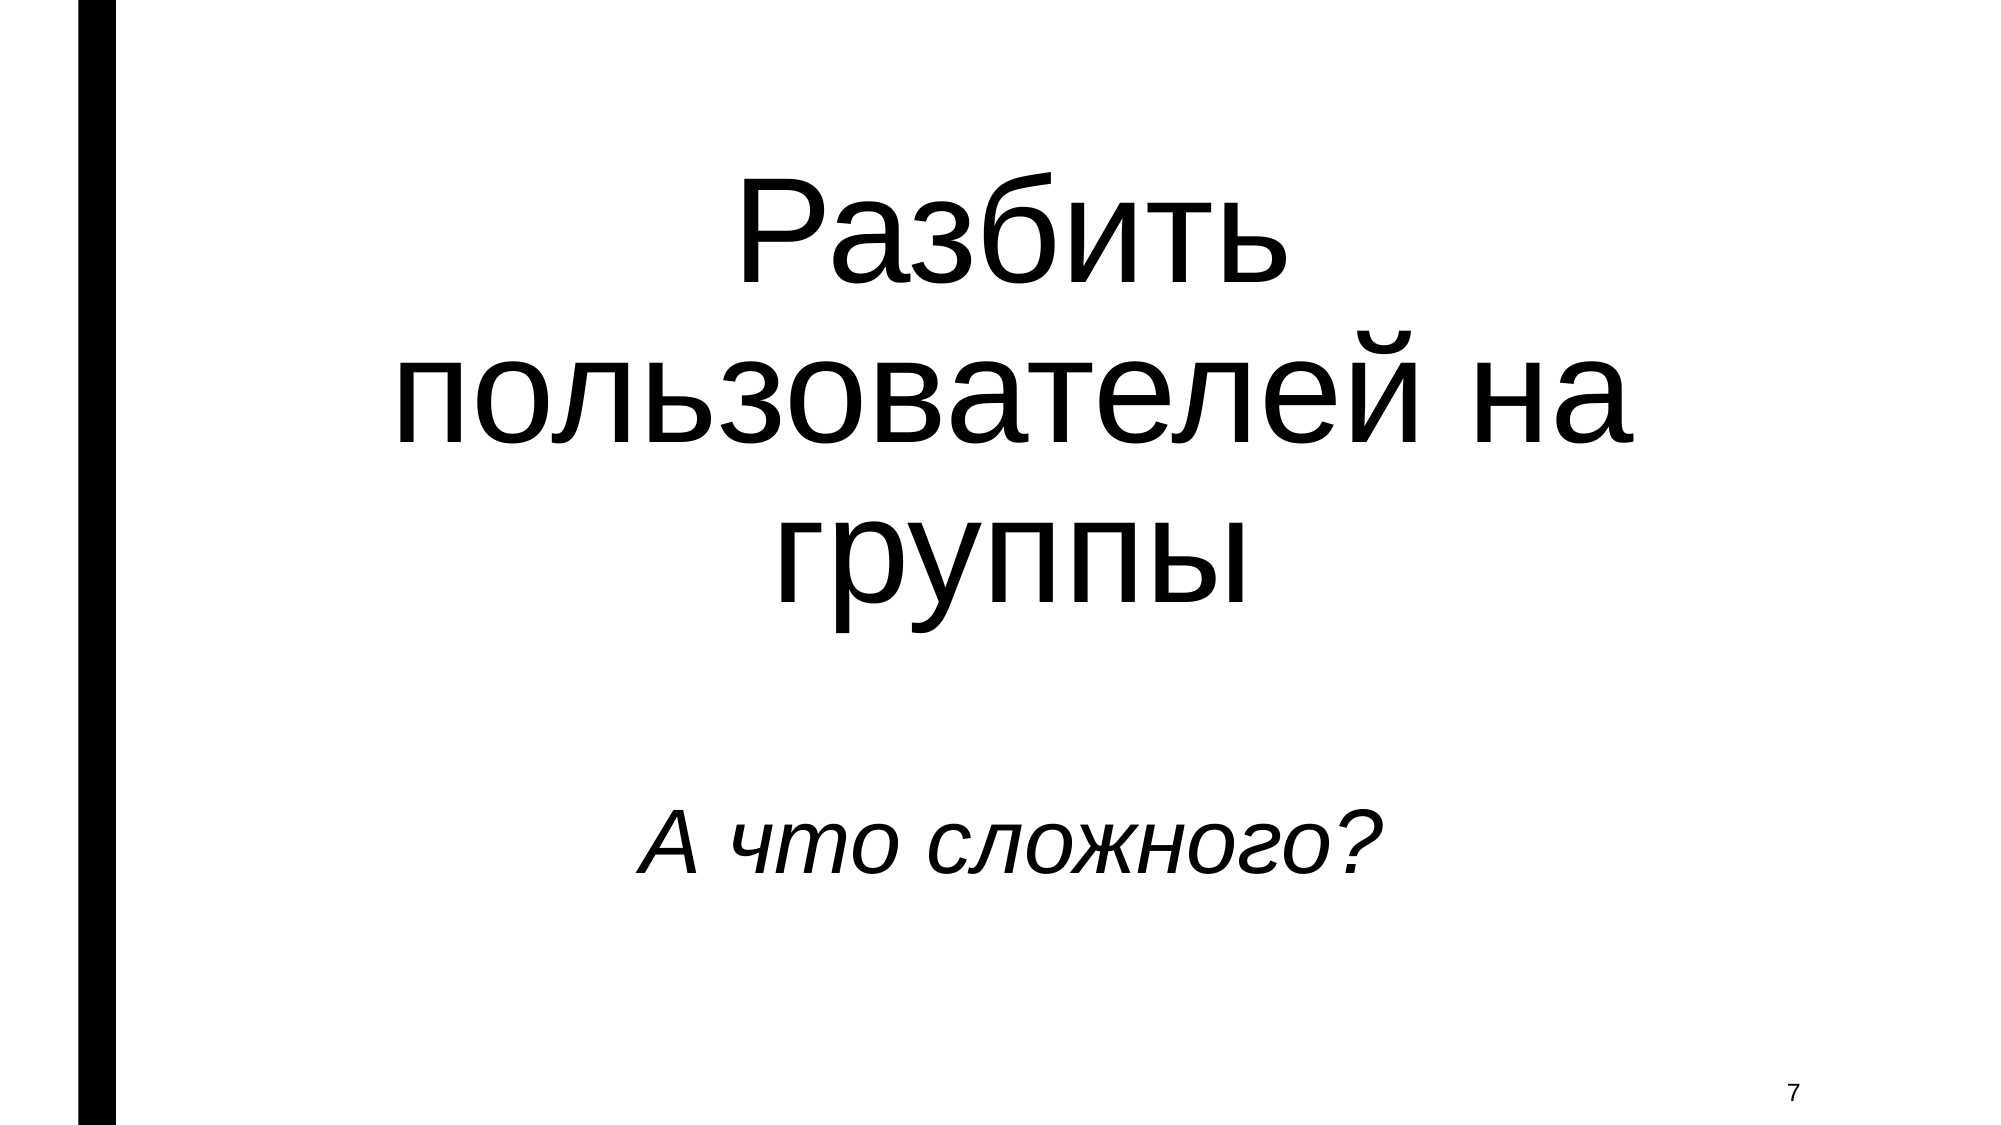

# Разбить пользователей на группы А что сложного?
7